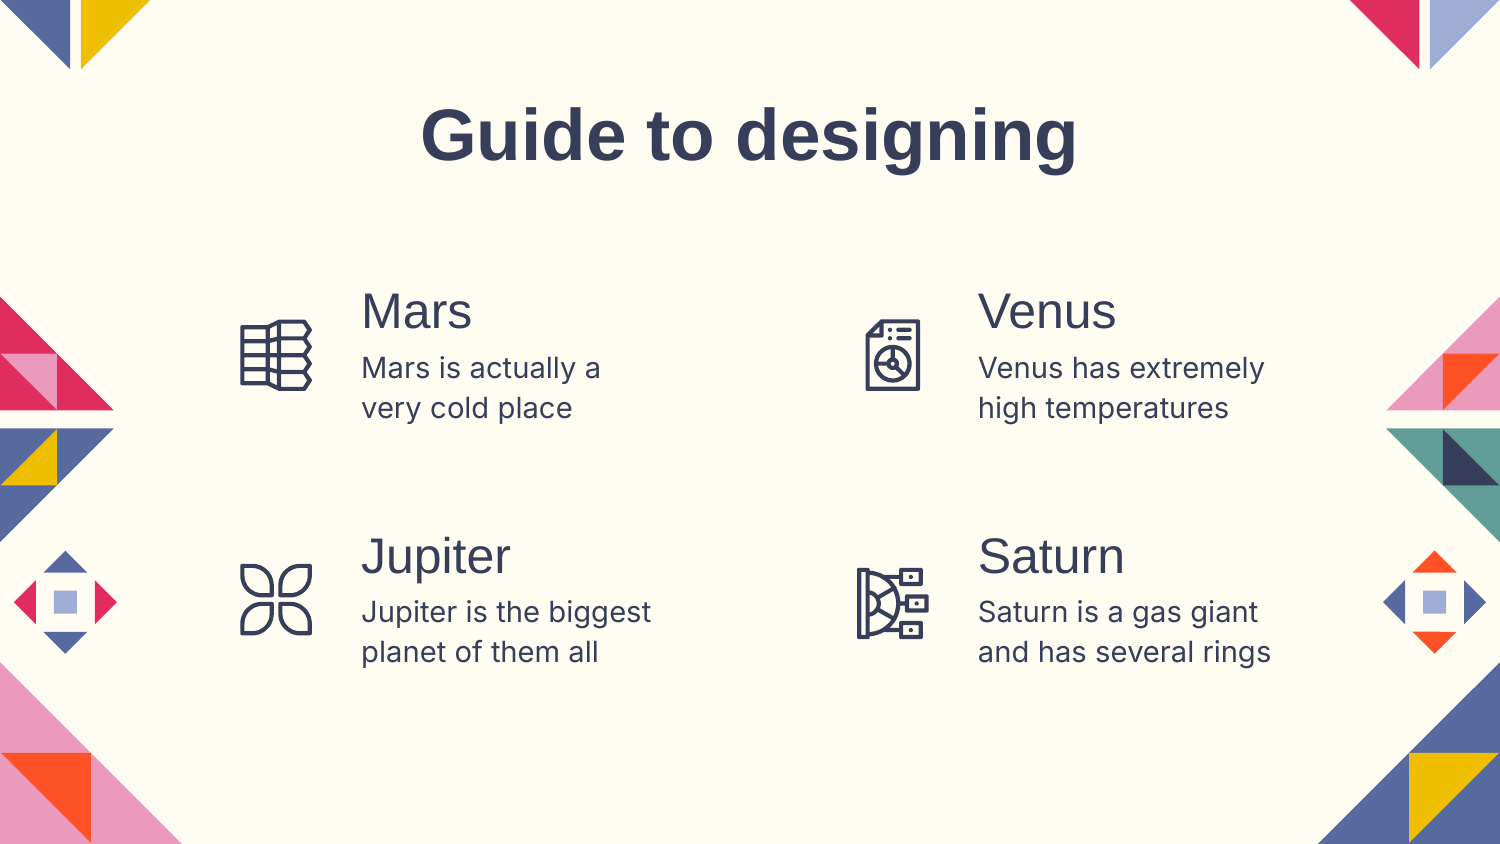

# Guide to designing
Mars
Venus

Mars is actually a very cold place
Venus has extremely high temperatures
Jupiter
Saturn

Jupiter is the biggest planet of them all
Saturn is a gas giant and has several rings